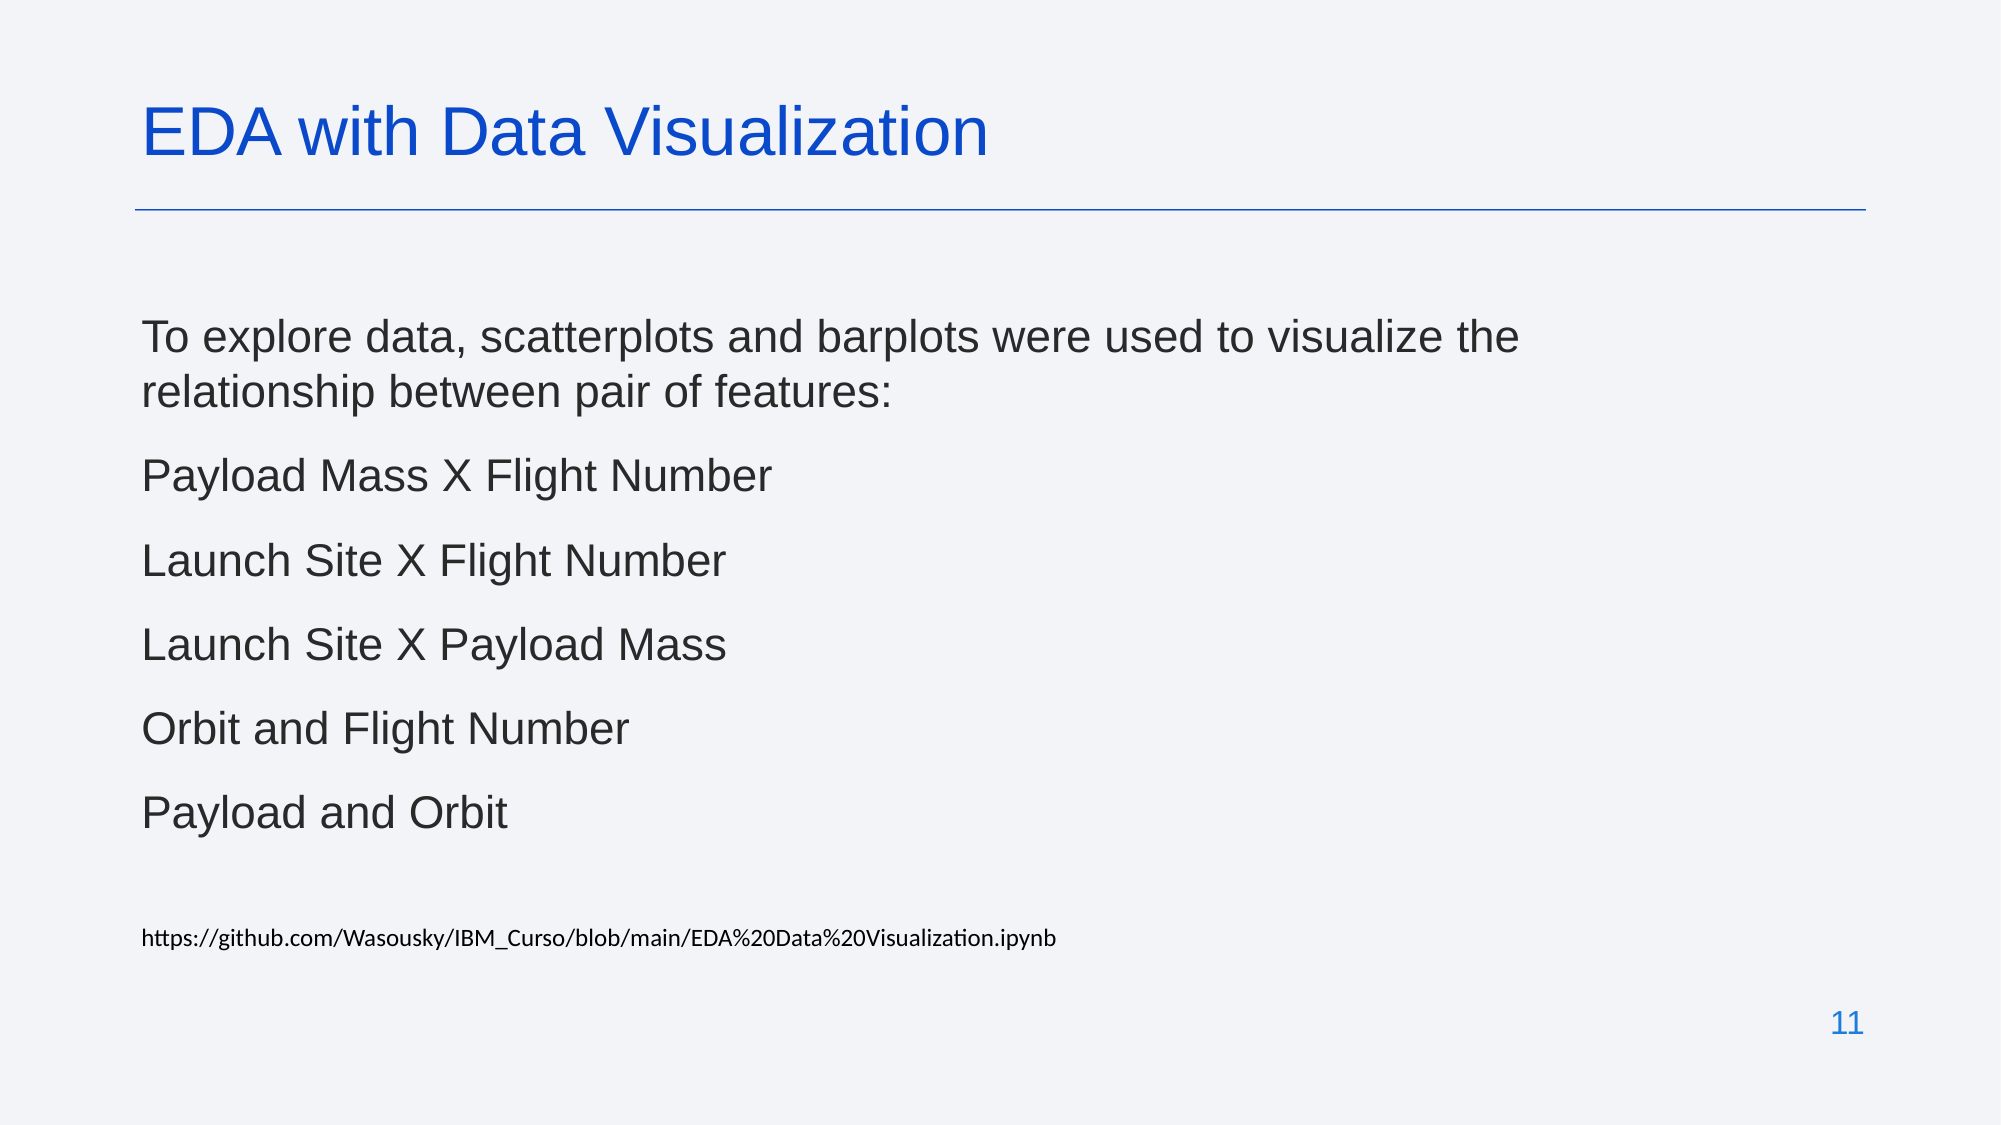

EDA with Data Visualization
To explore data, scatterplots and barplots were used to visualize the relationship between pair of features:
Payload Mass X Flight Number
Launch Site X Flight Number
Launch Site X Payload Mass
Orbit and Flight Number
Payload and Orbit

https://github.com/Wasousky/IBM_Curso/blob/main/EDA%20Data%20Visualization.ipynb
11